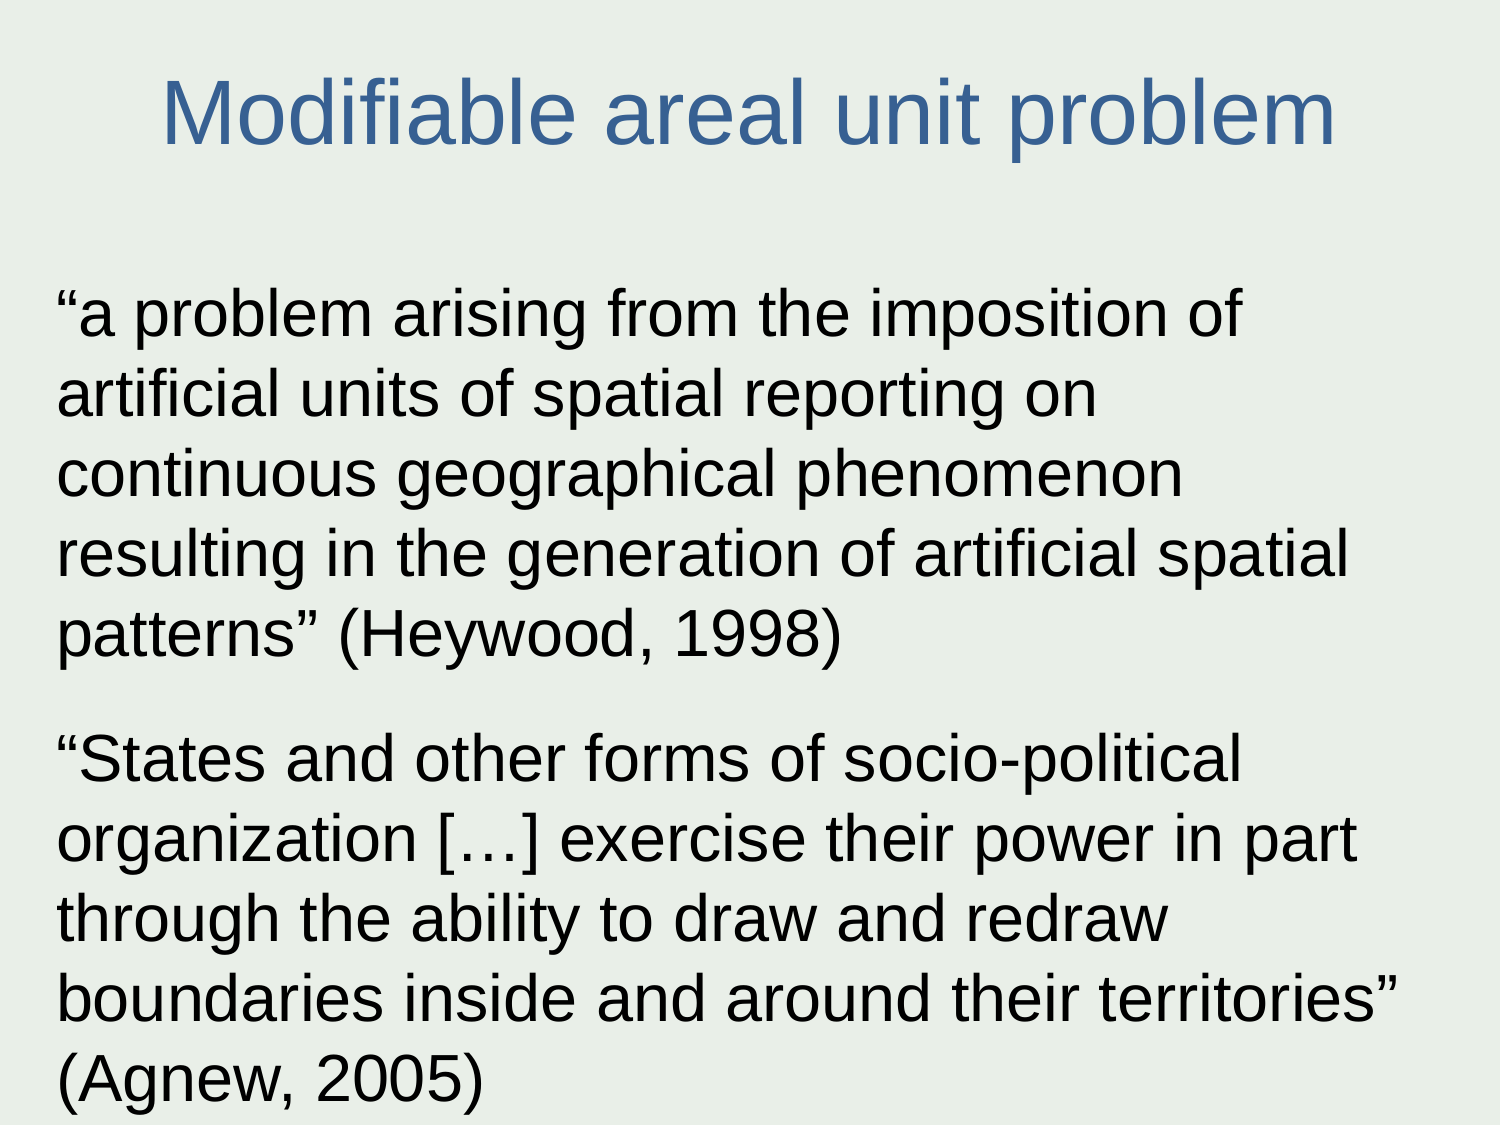

Modifiable areal unit problem
“a problem arising from the imposition of artificial units of spatial reporting on continuous geographical phenomenon resulting in the generation of artificial spatial patterns” (Heywood, 1998)

“States and other forms of socio-political organization […] exercise their power in part through the ability to draw and redraw boundaries inside and around their territories” (Agnew, 2005)

Where (you) draw the boundaries is important
MPs in row over new seats set to push the boundaries
http://www.bbc.co.uk/news/uk-england-34701595
Gerrymandering (US) / How to Lie with Maps